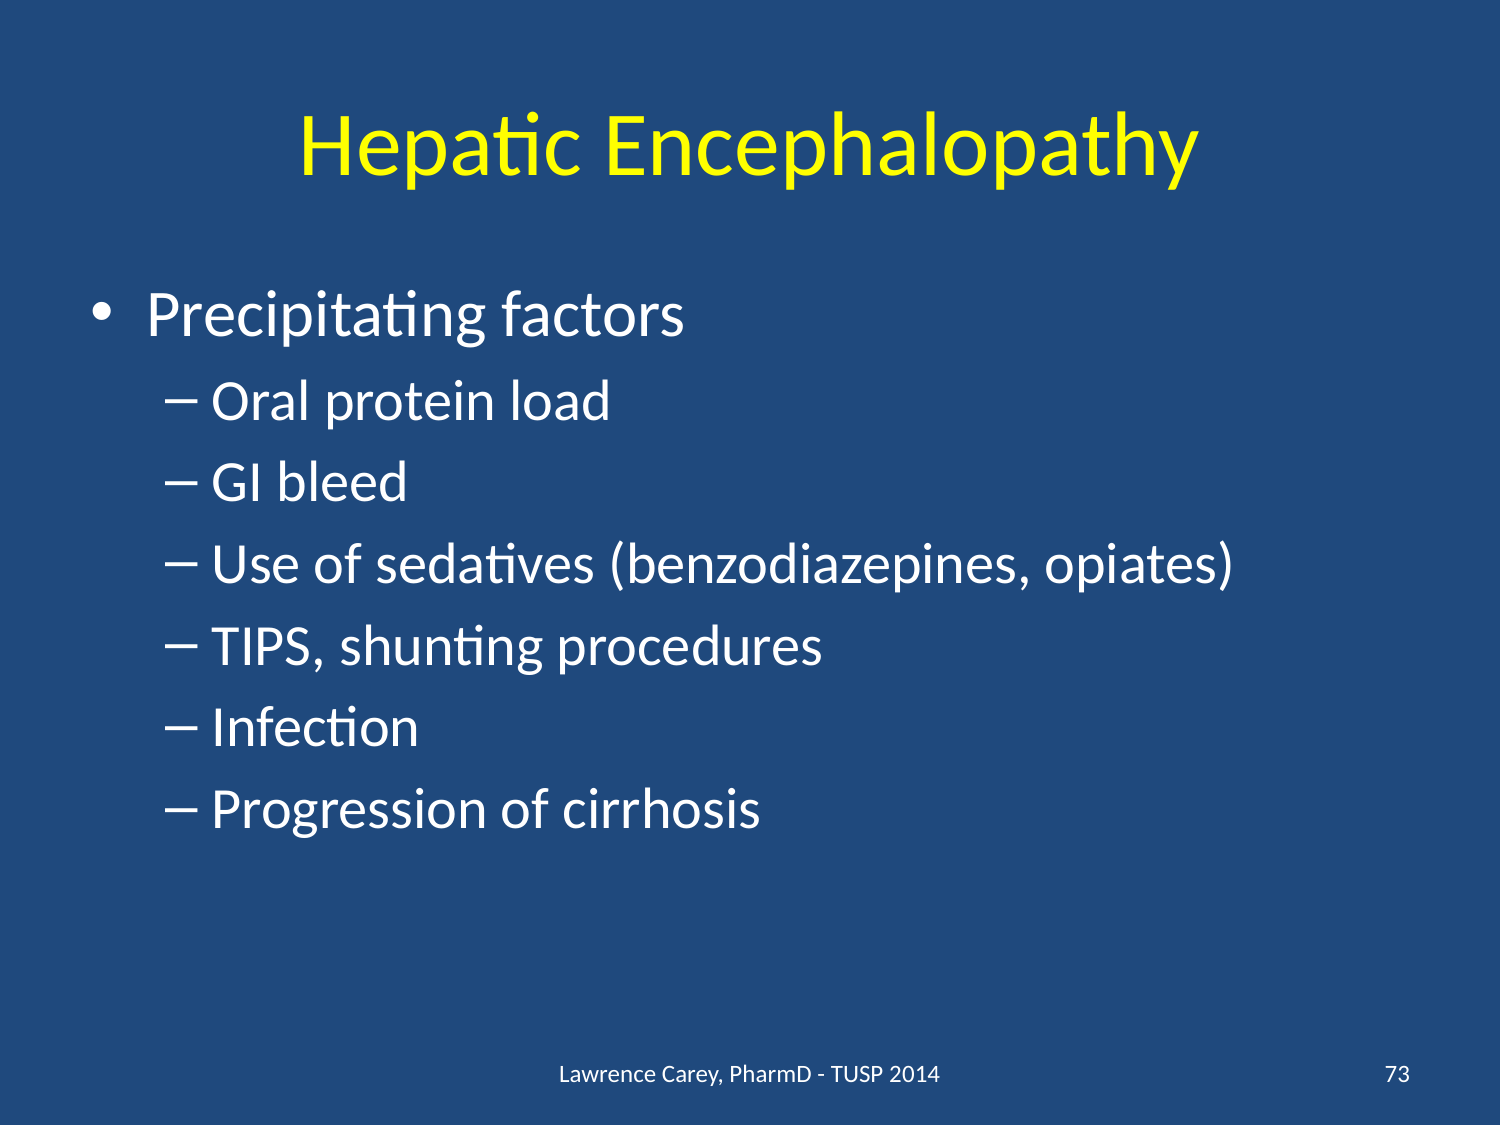

# Hepatic Encephalopathy
Precipitating factors
Oral protein load
GI bleed
Use of sedatives (benzodiazepines, opiates)
TIPS, shunting procedures
Infection
Progression of cirrhosis

Lawrence Carey, PharmD - TUSP 2014
73